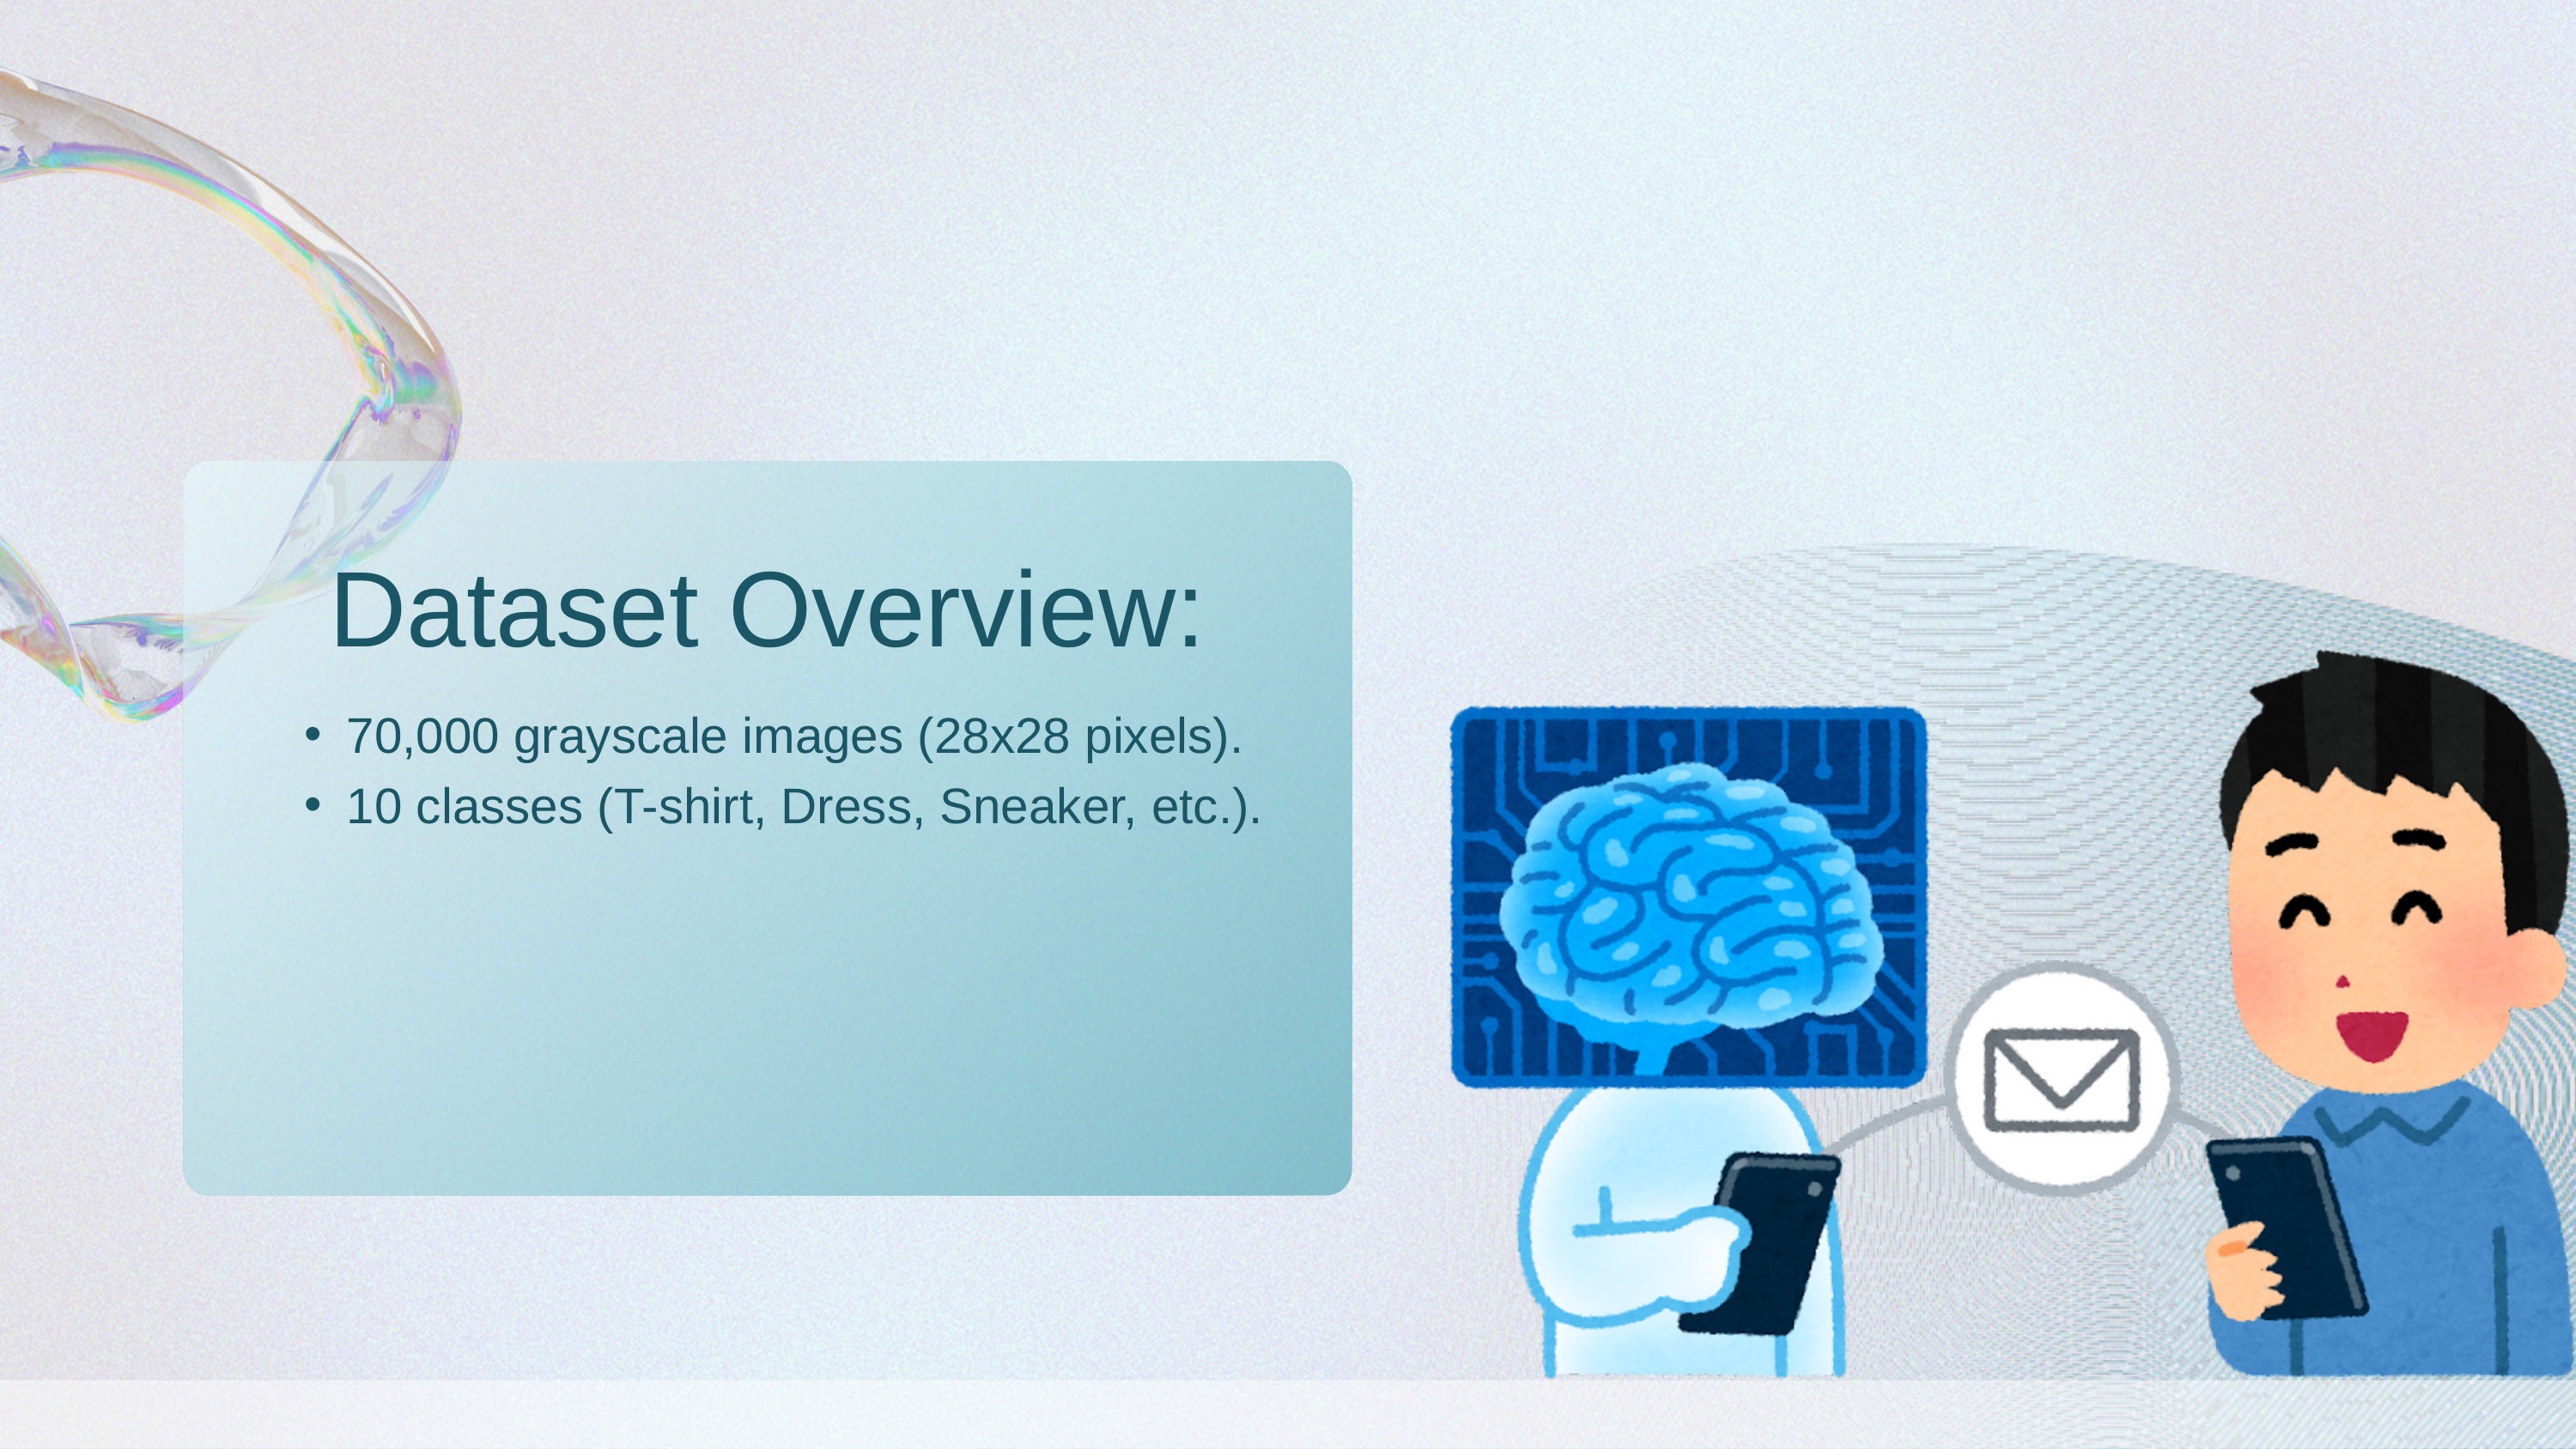

Dataset Overview:

70,000 grayscale images (28x28 pixels).
10 classes (T-shirt, Dress, Sneaker, etc.).